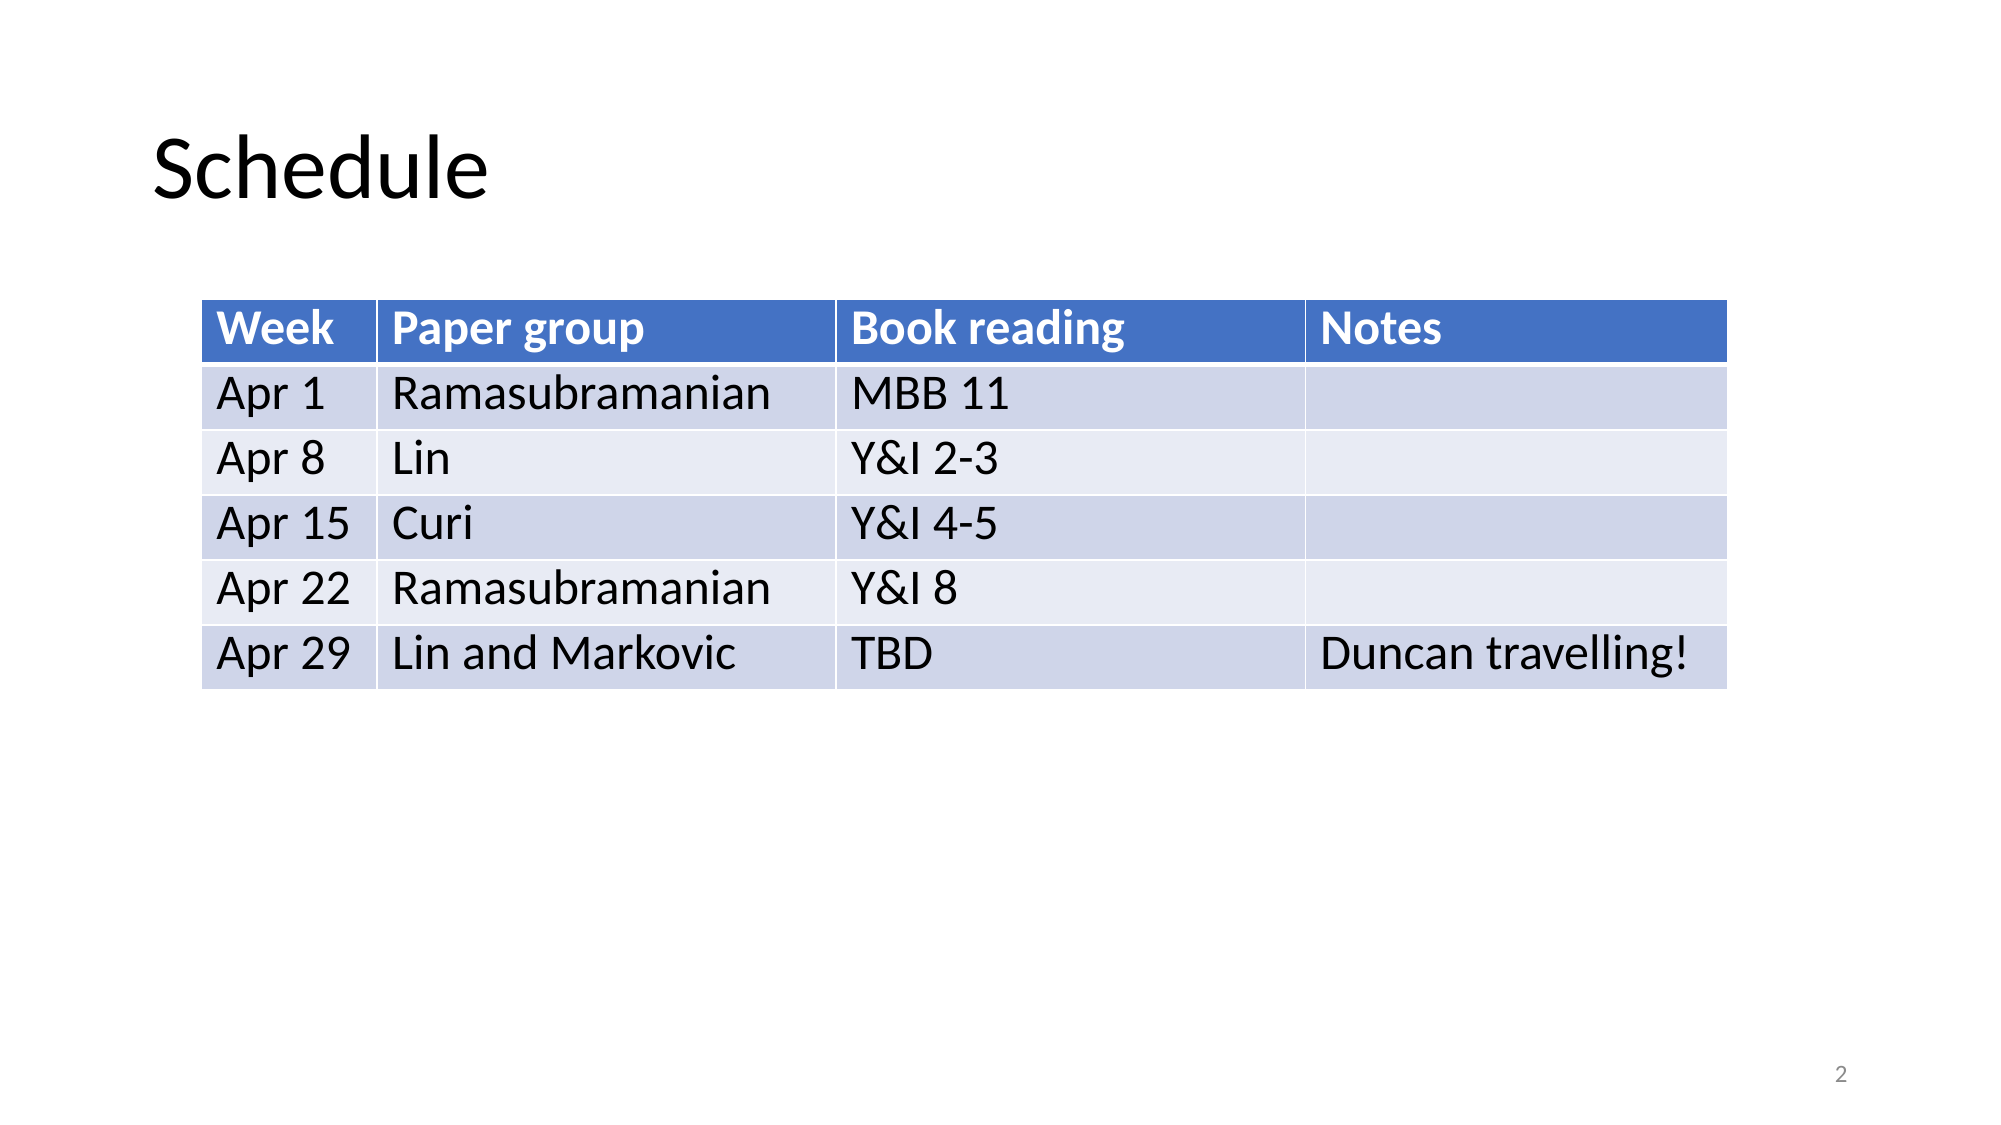

# Schedule
| Week | Paper group | Book reading | Notes |
| --- | --- | --- | --- |
| Apr 1 | Ramasubramanian | MBB 11 |  |
| Apr 8 | Lin | Y&I 2-3 |  |
| Apr 15 | Curi | Y&I 4-5 |  |
| Apr 22 | Ramasubramanian | Y&I 8 |  |
| Apr 29 | Lin and Markovic | TBD | Duncan travelling! |
2